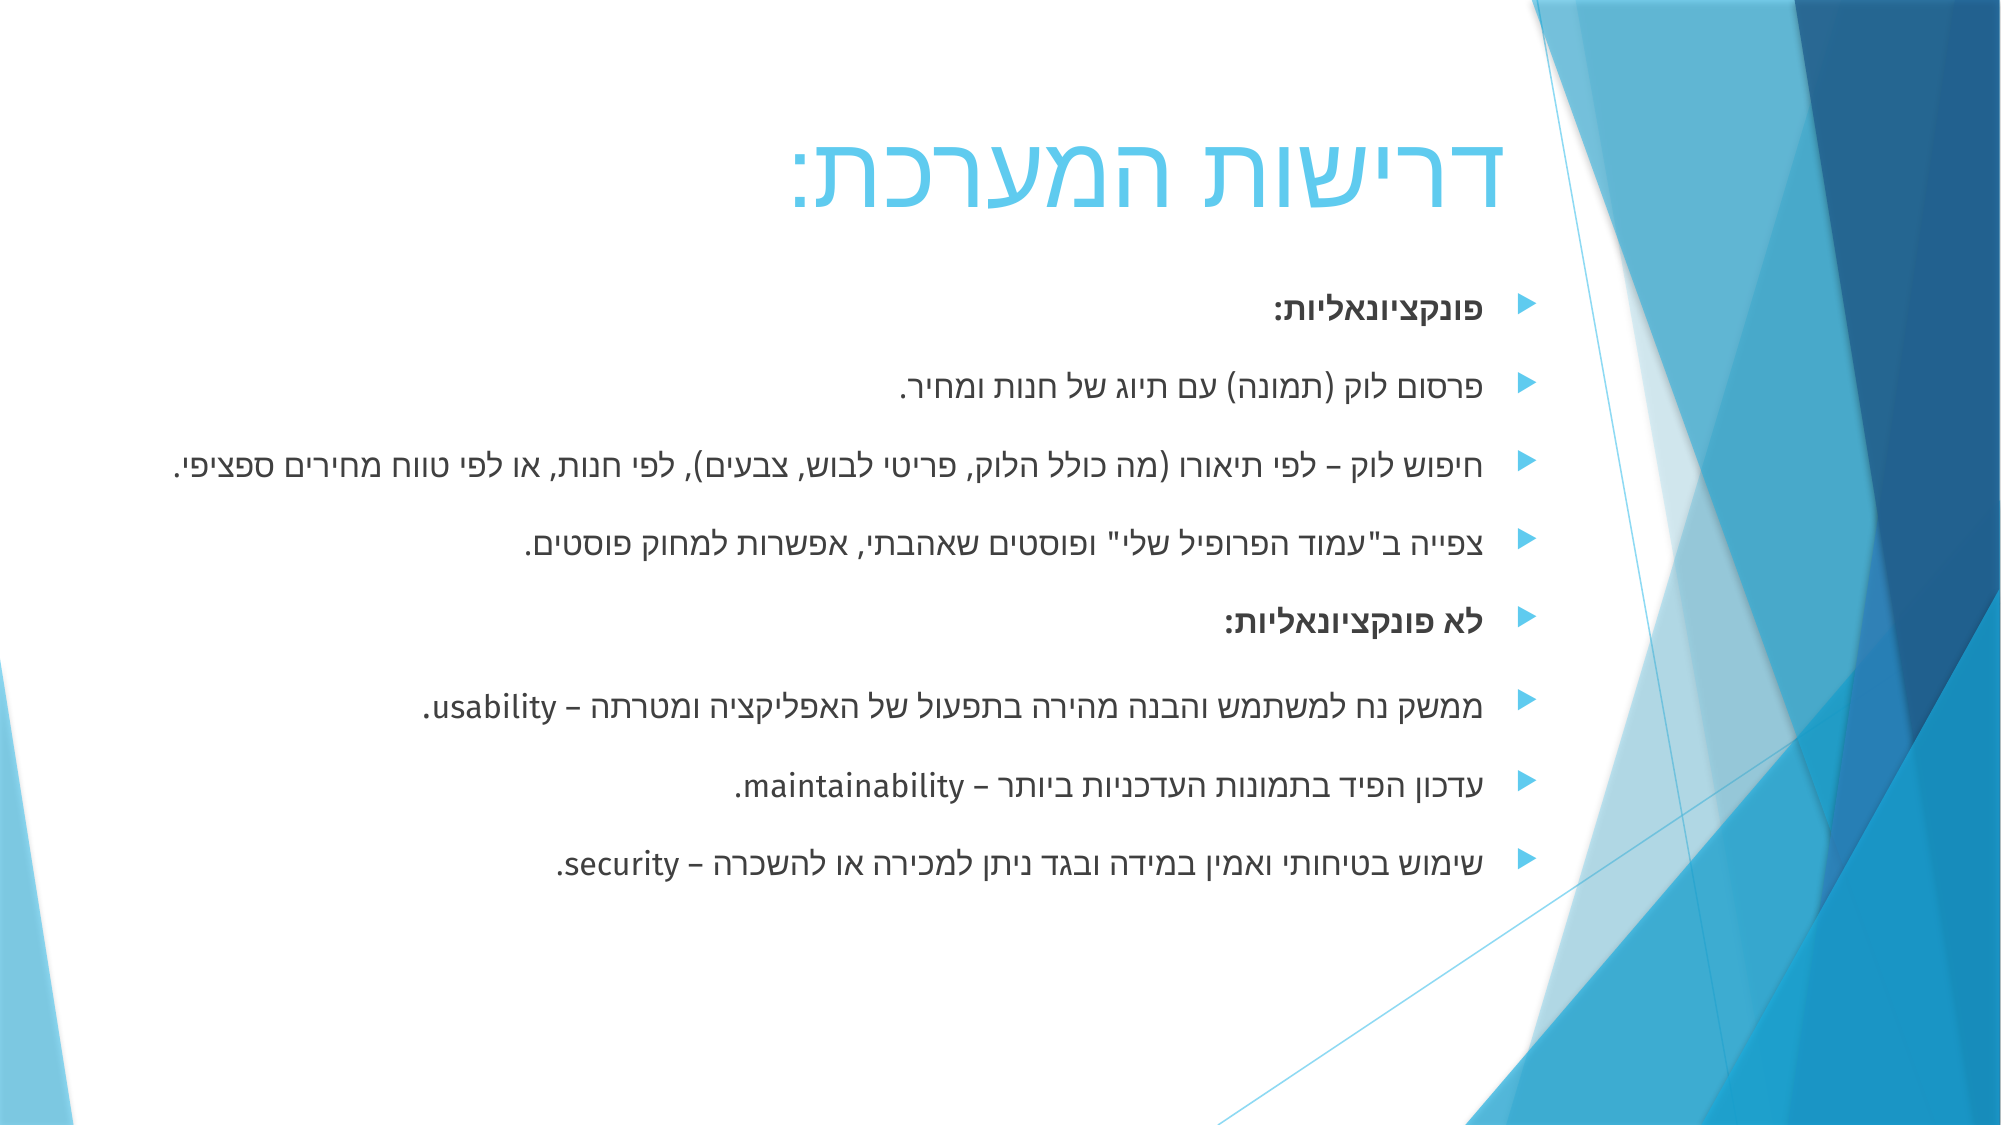

# דרישות המערכת:
פונקציונאליות:
פרסום לוק (תמונה) עם תיוג של חנות ומחיר.
חיפוש לוק – לפי תיאורו (מה כולל הלוק, פריטי לבוש, צבעים), לפי חנות, או לפי טווח מחירים ספציפי.
צפייה ב"עמוד הפרופיל שלי" ופוסטים שאהבתי, אפשרות למחוק פוסטים.
לא פונקציונאליות:
ממשק נח למשתמש והבנה מהירה בתפעול של האפליקציה ומטרתה – usability.
עדכון הפיד בתמונות העדכניות ביותר – maintainability.
שימוש בטיחותי ואמין במידה ובגד ניתן למכירה או להשכרה – security.